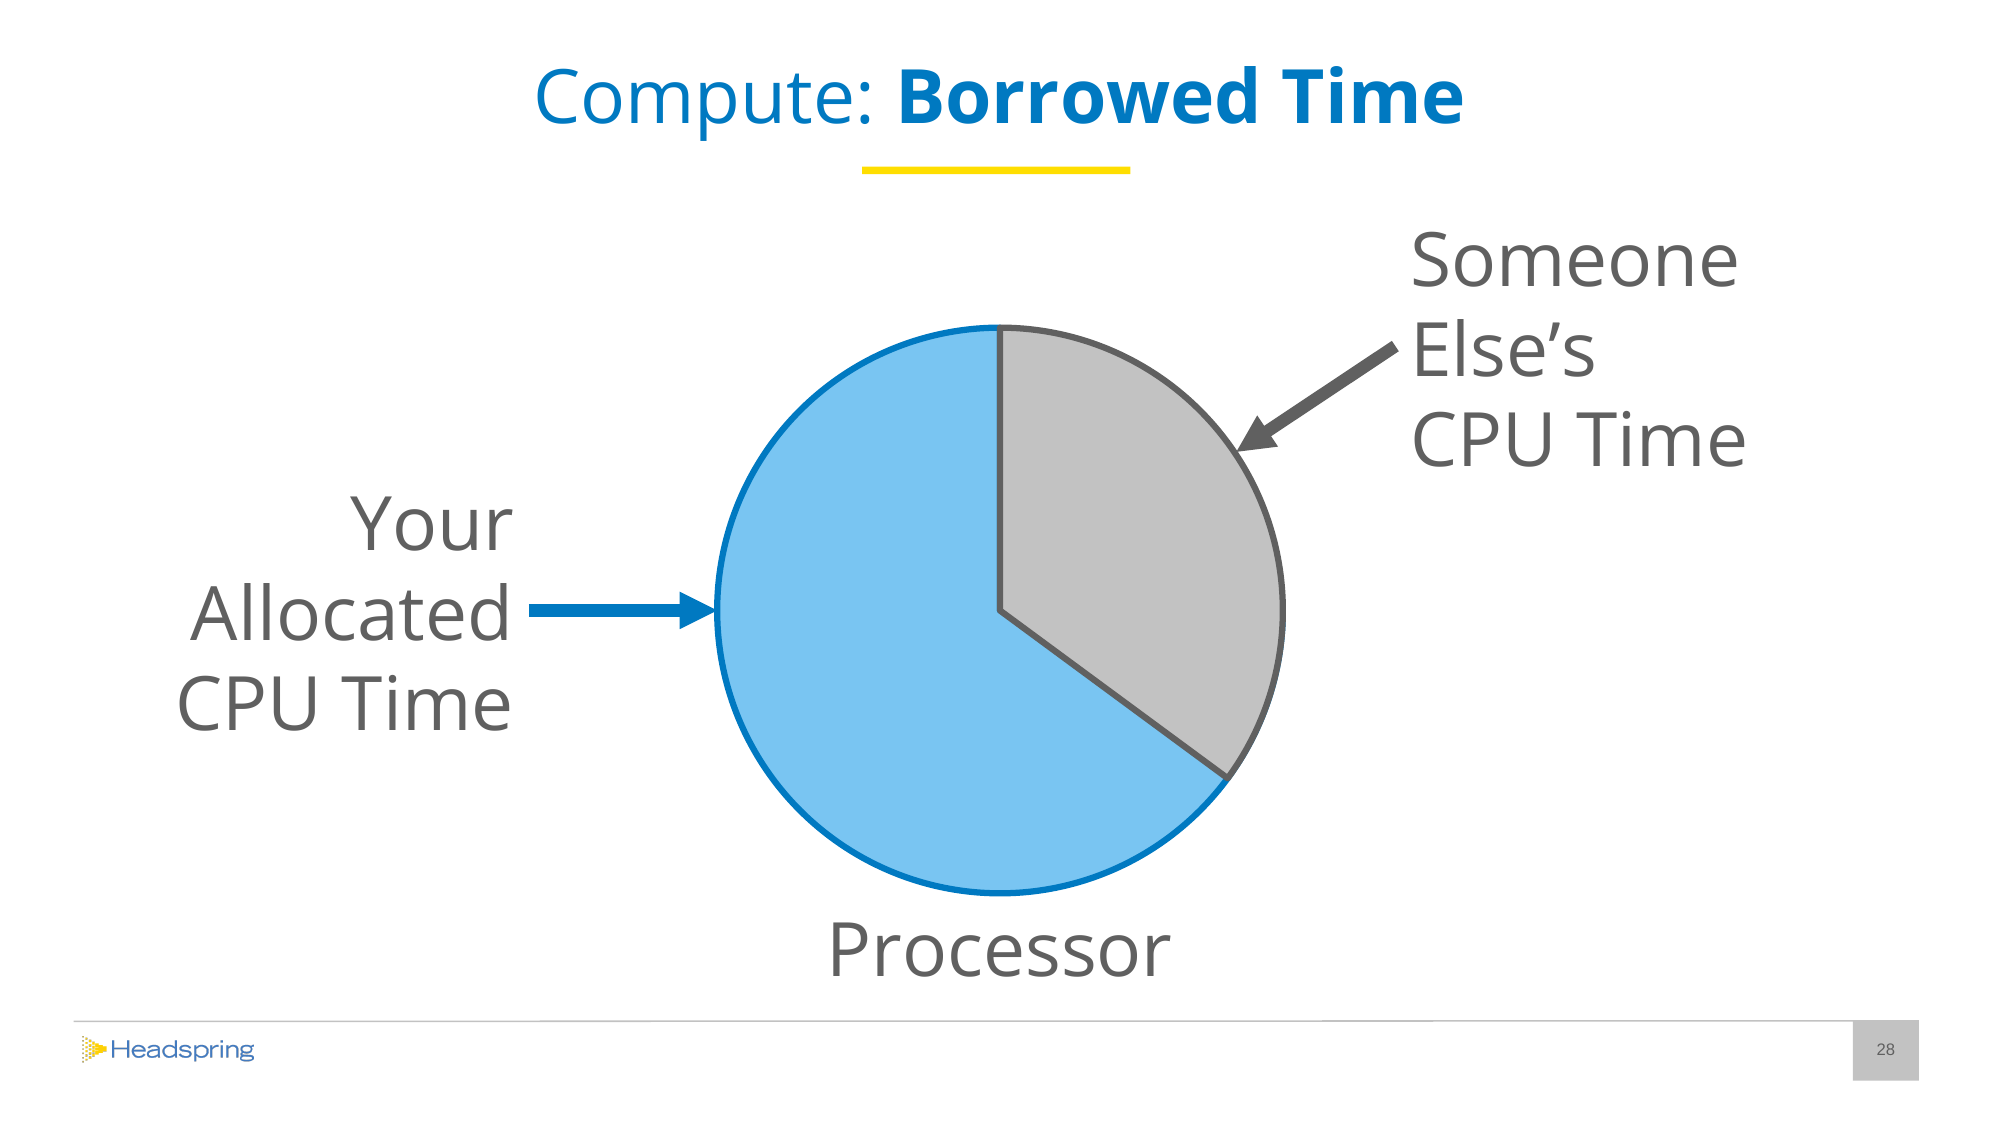

# Compute: Borrowed Time
Someone Else’s
CPU Time

Your Allocated
CPU Time
Processor